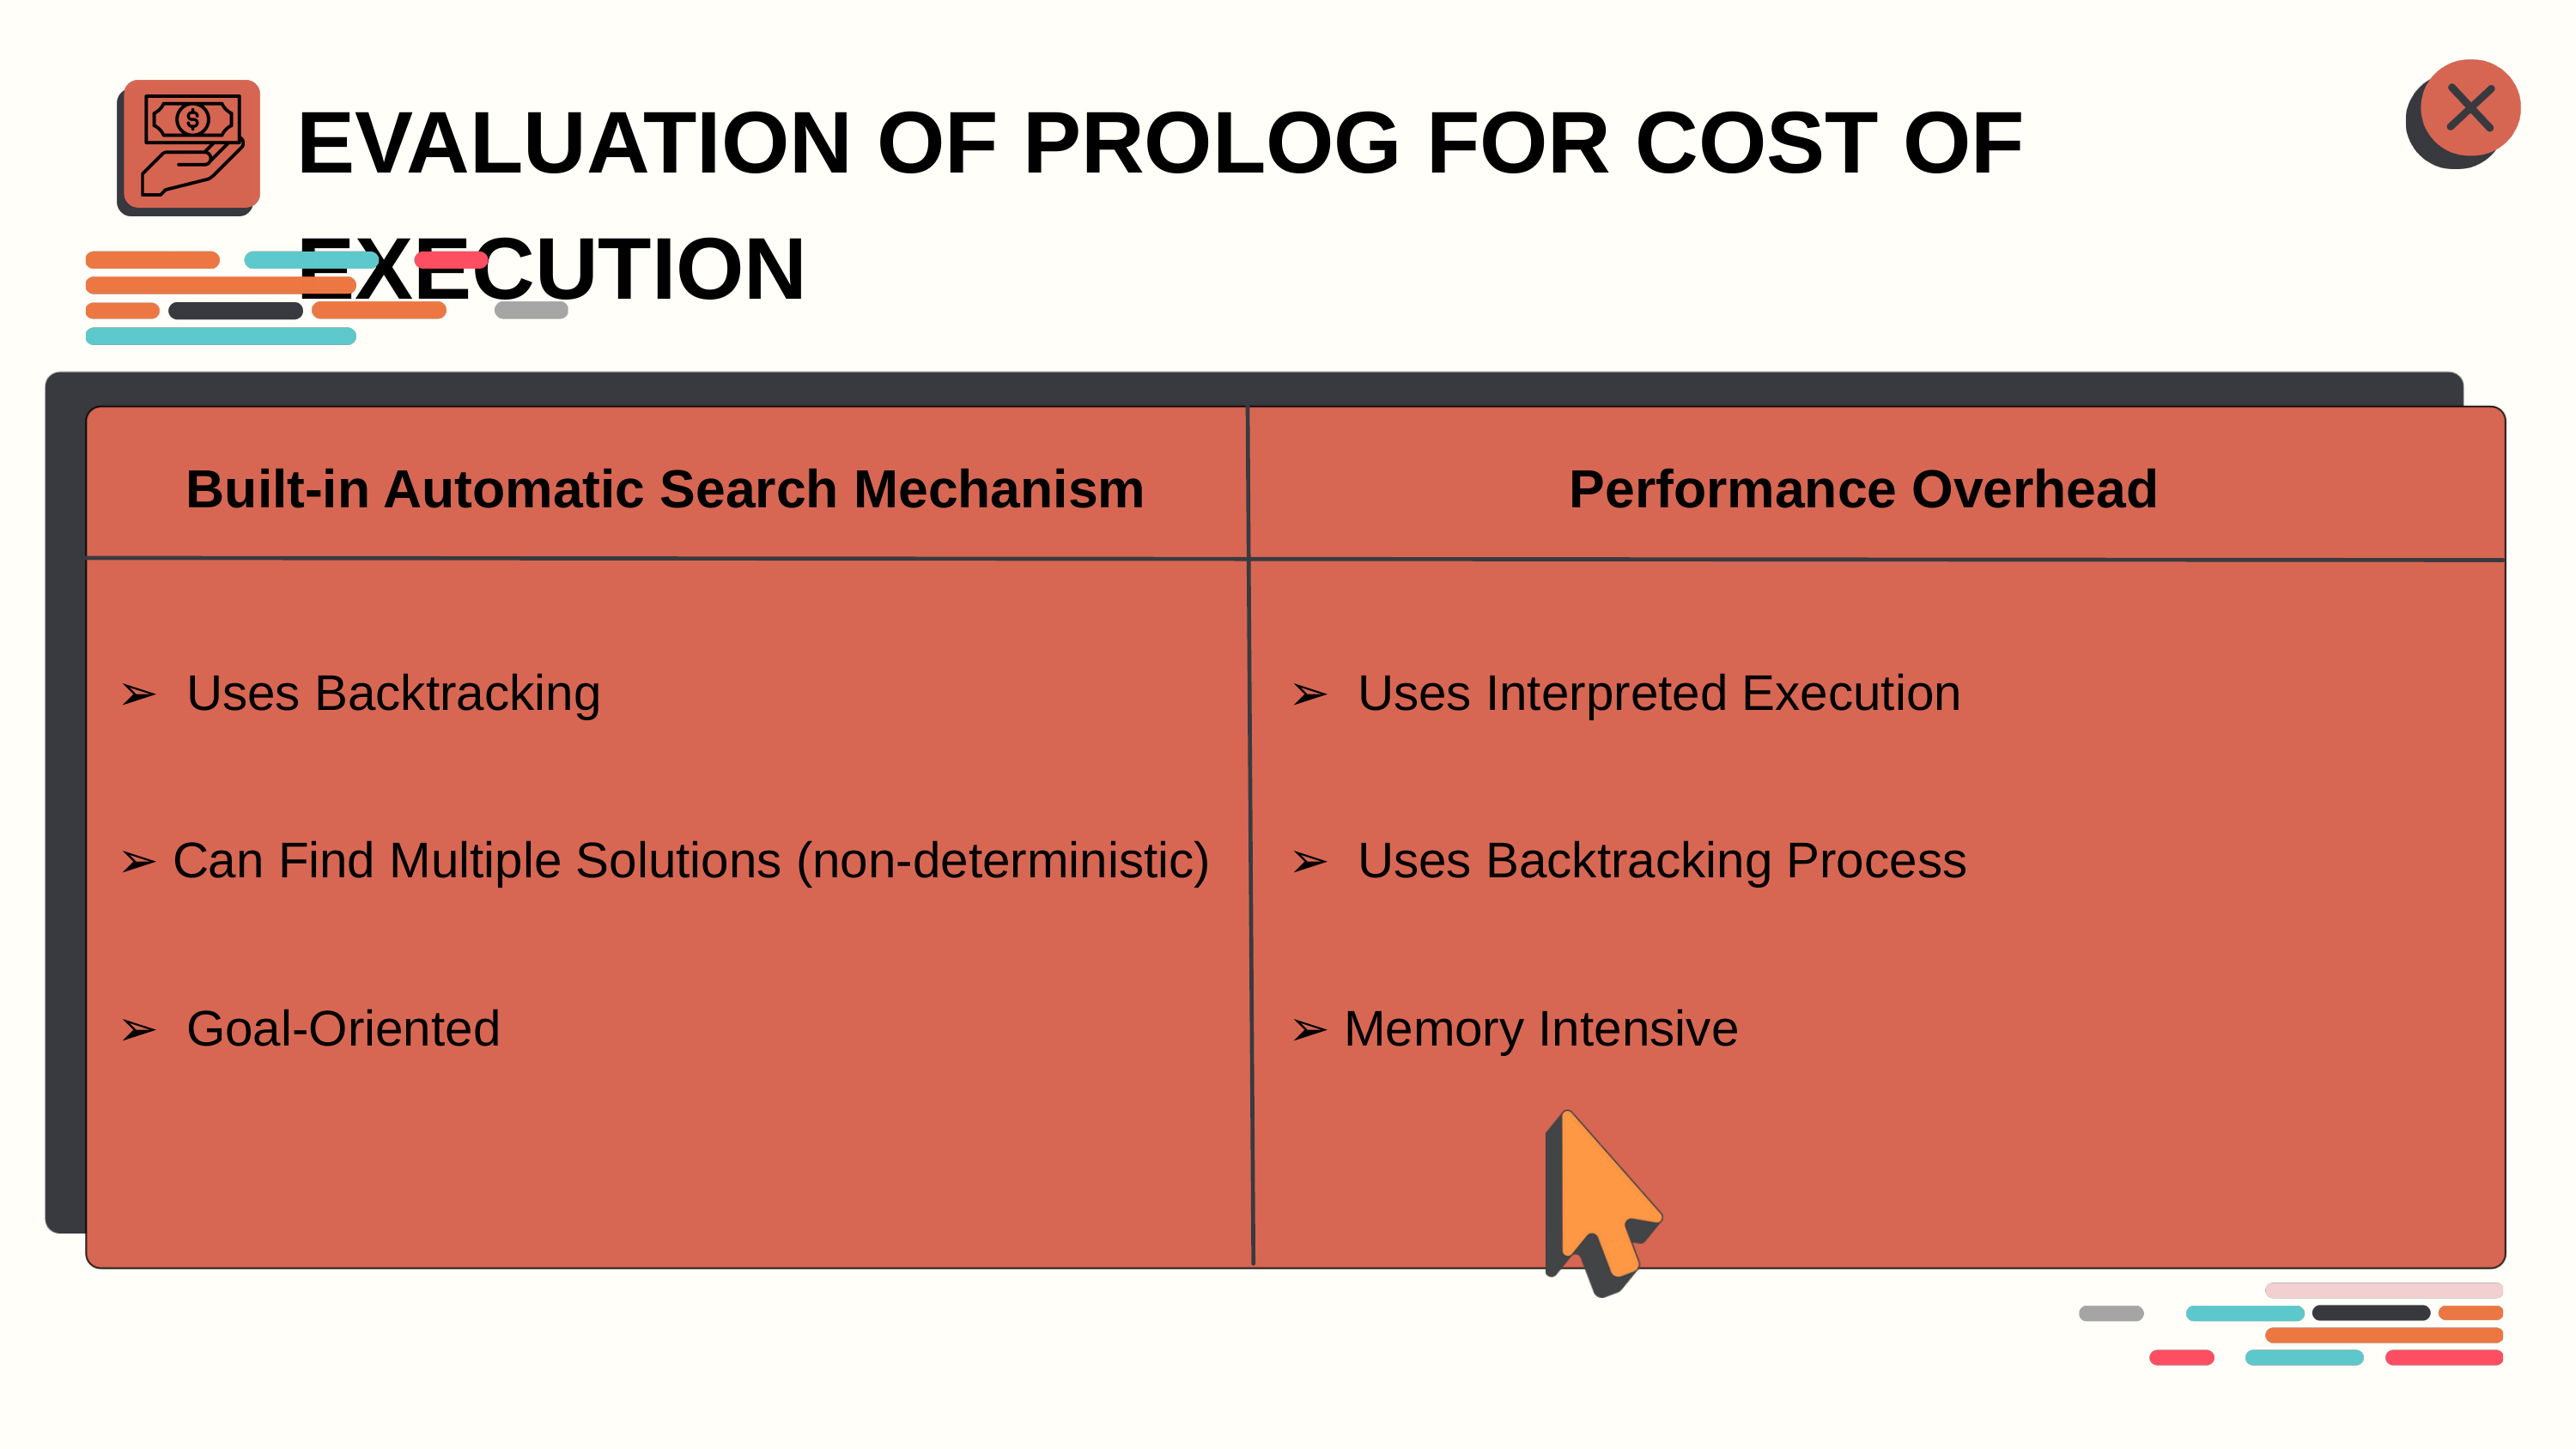

EVALUATION OF PROLOG FOR COST OF EXECUTION

Built-in Automatic Search Mechanism
Performance Overhead

➢  Uses Backtracking

➢ Can Find Multiple Solutions (non-deterministic)

➢  Goal-Oriented
➢  Uses Interpreted Execution

➢  Uses Backtracking Process

➢ Memory Intensive